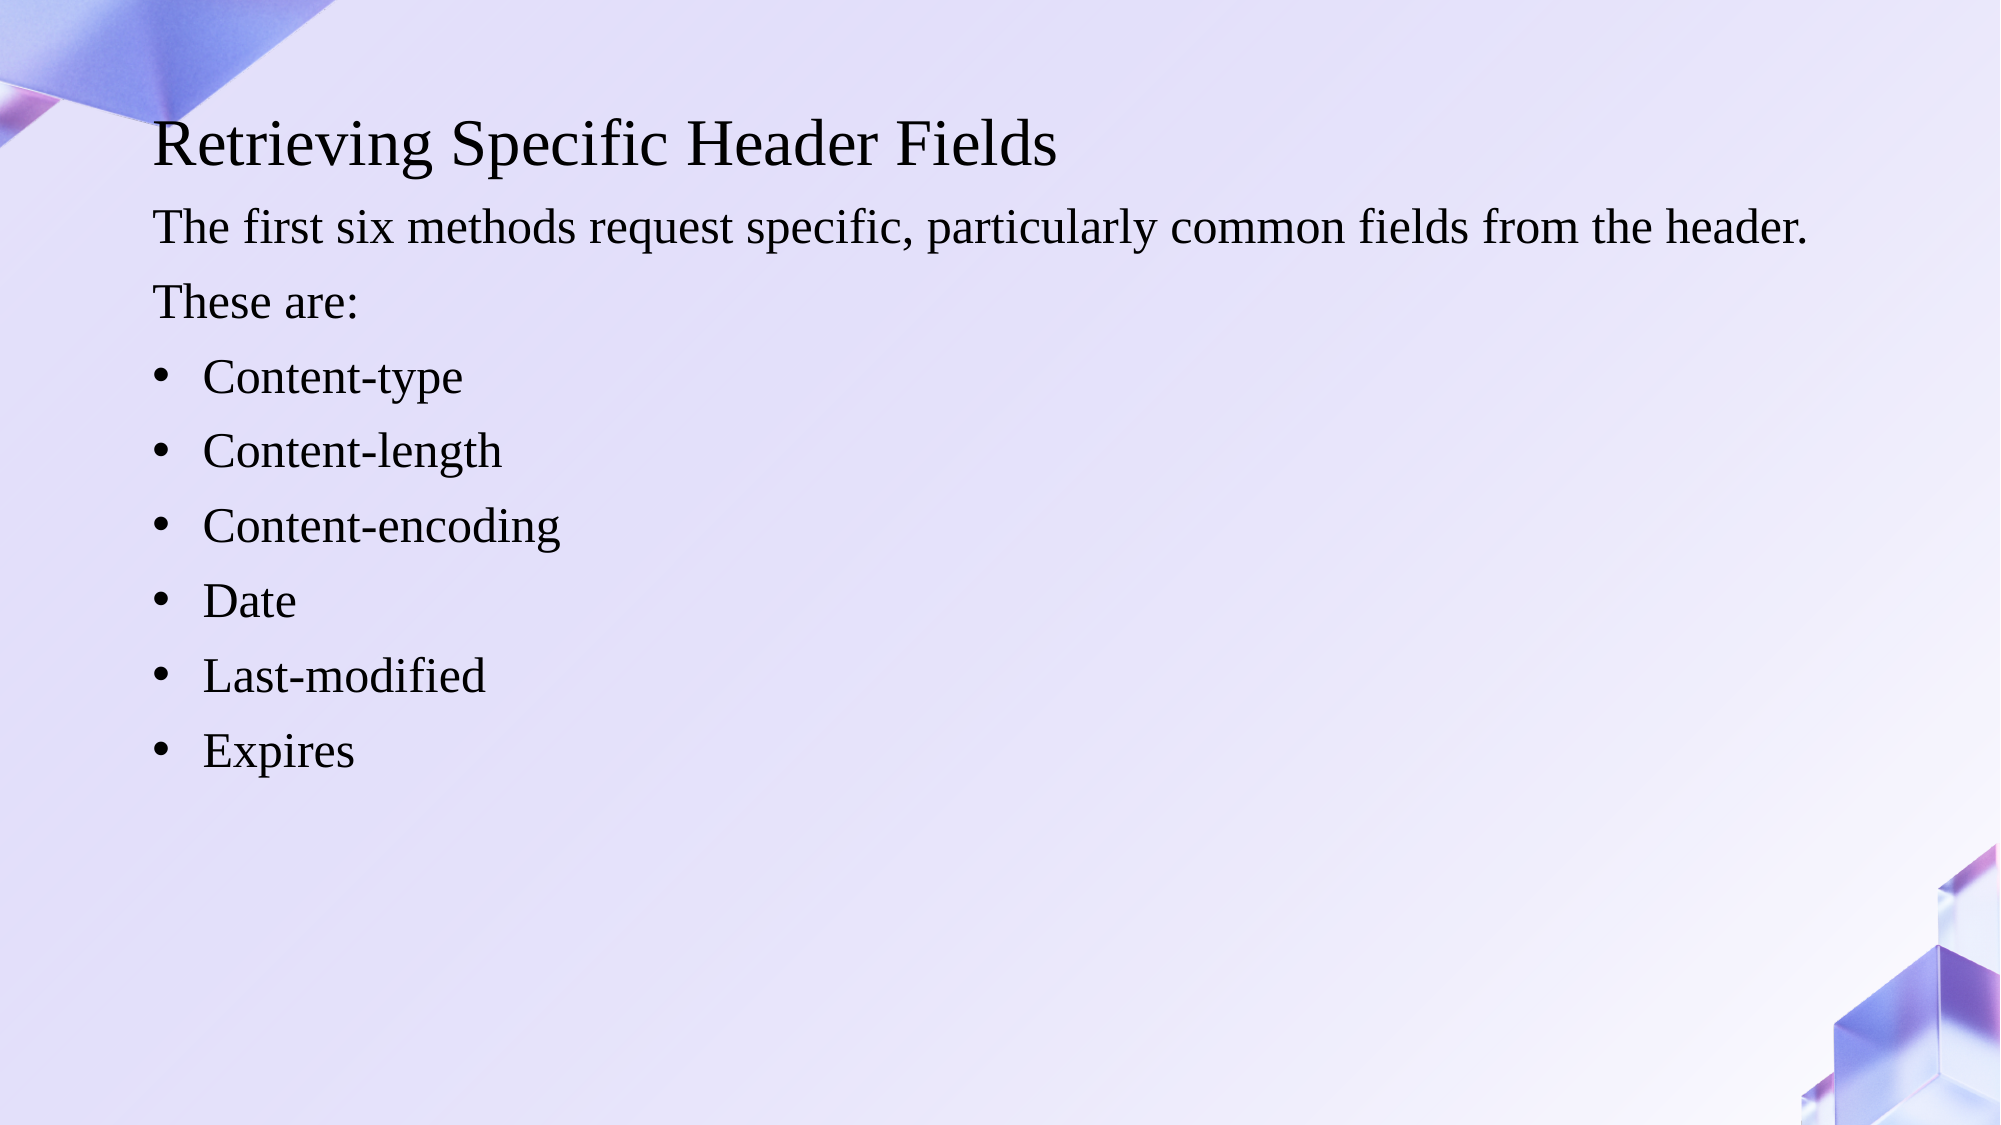

Retrieving Specific Header Fields
The first six methods request specific, particularly common fields from the header.
These are:
 Content-type
 Content-length
 Content-encoding
 Date
 Last-modified
 Expires